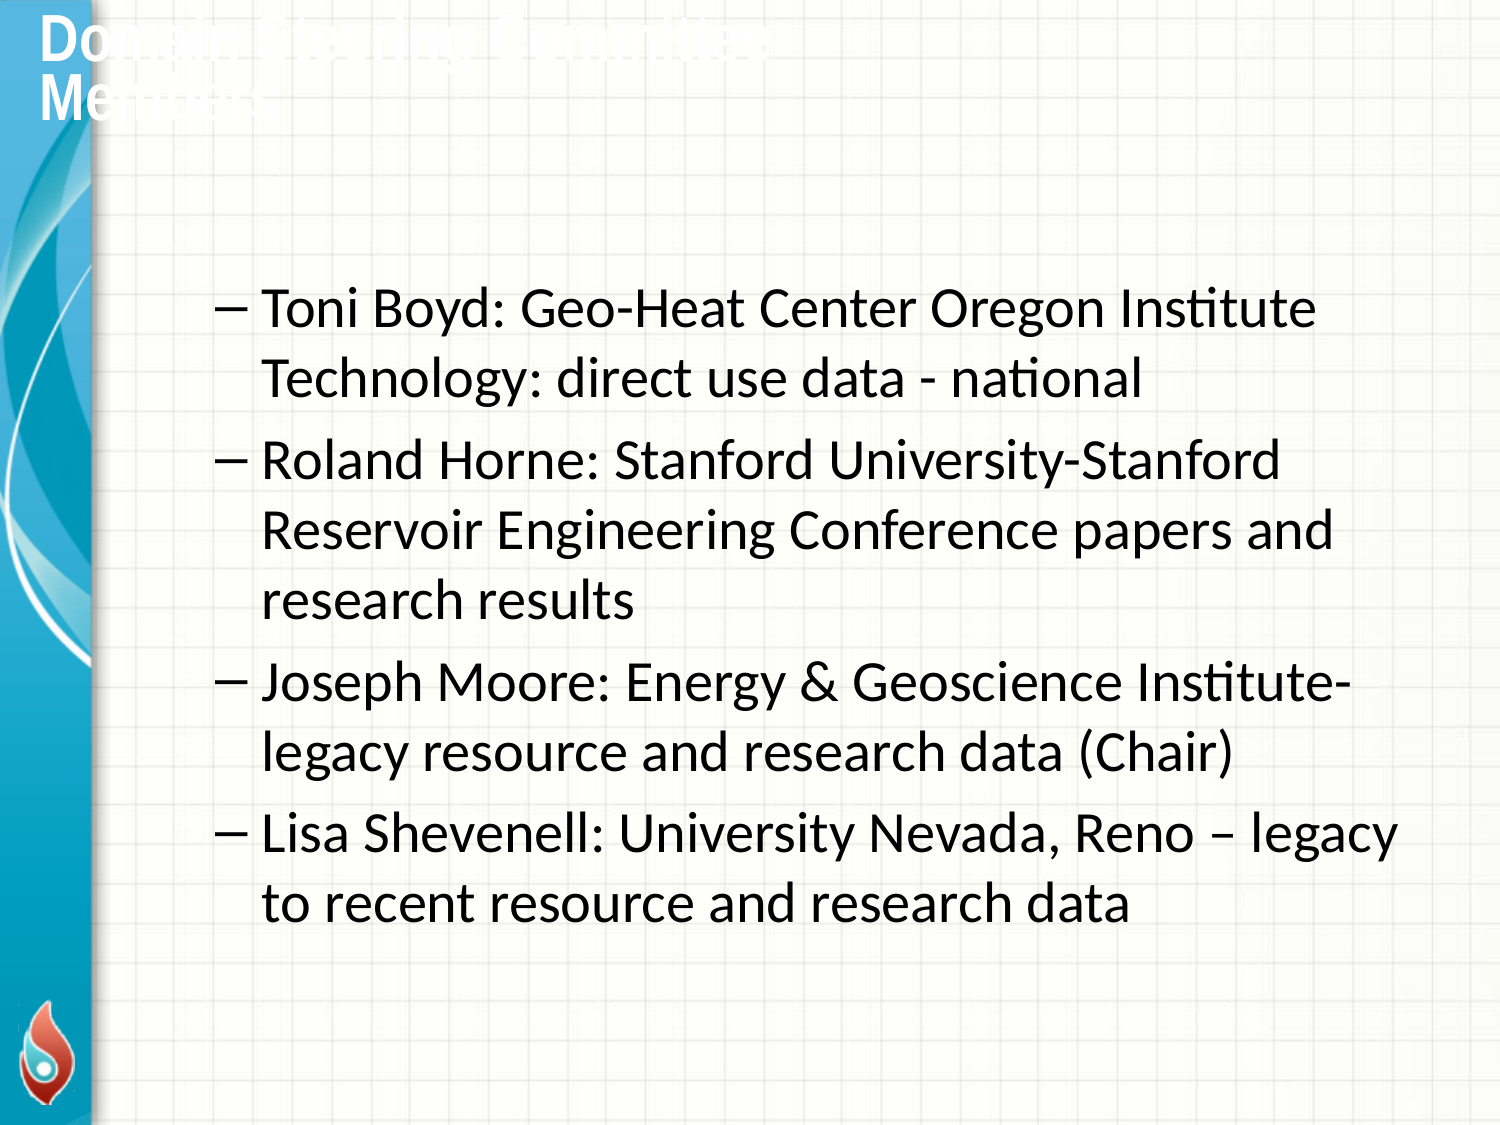

Domain Steering Committee Members
#
Toni Boyd: Geo-Heat Center Oregon Institute Technology: direct use data - national
Roland Horne: Stanford University-Stanford Reservoir Engineering Conference papers and research results
Joseph Moore: Energy & Geoscience Institute-legacy resource and research data (Chair)
Lisa Shevenell: University Nevada, Reno – legacy to recent resource and research data